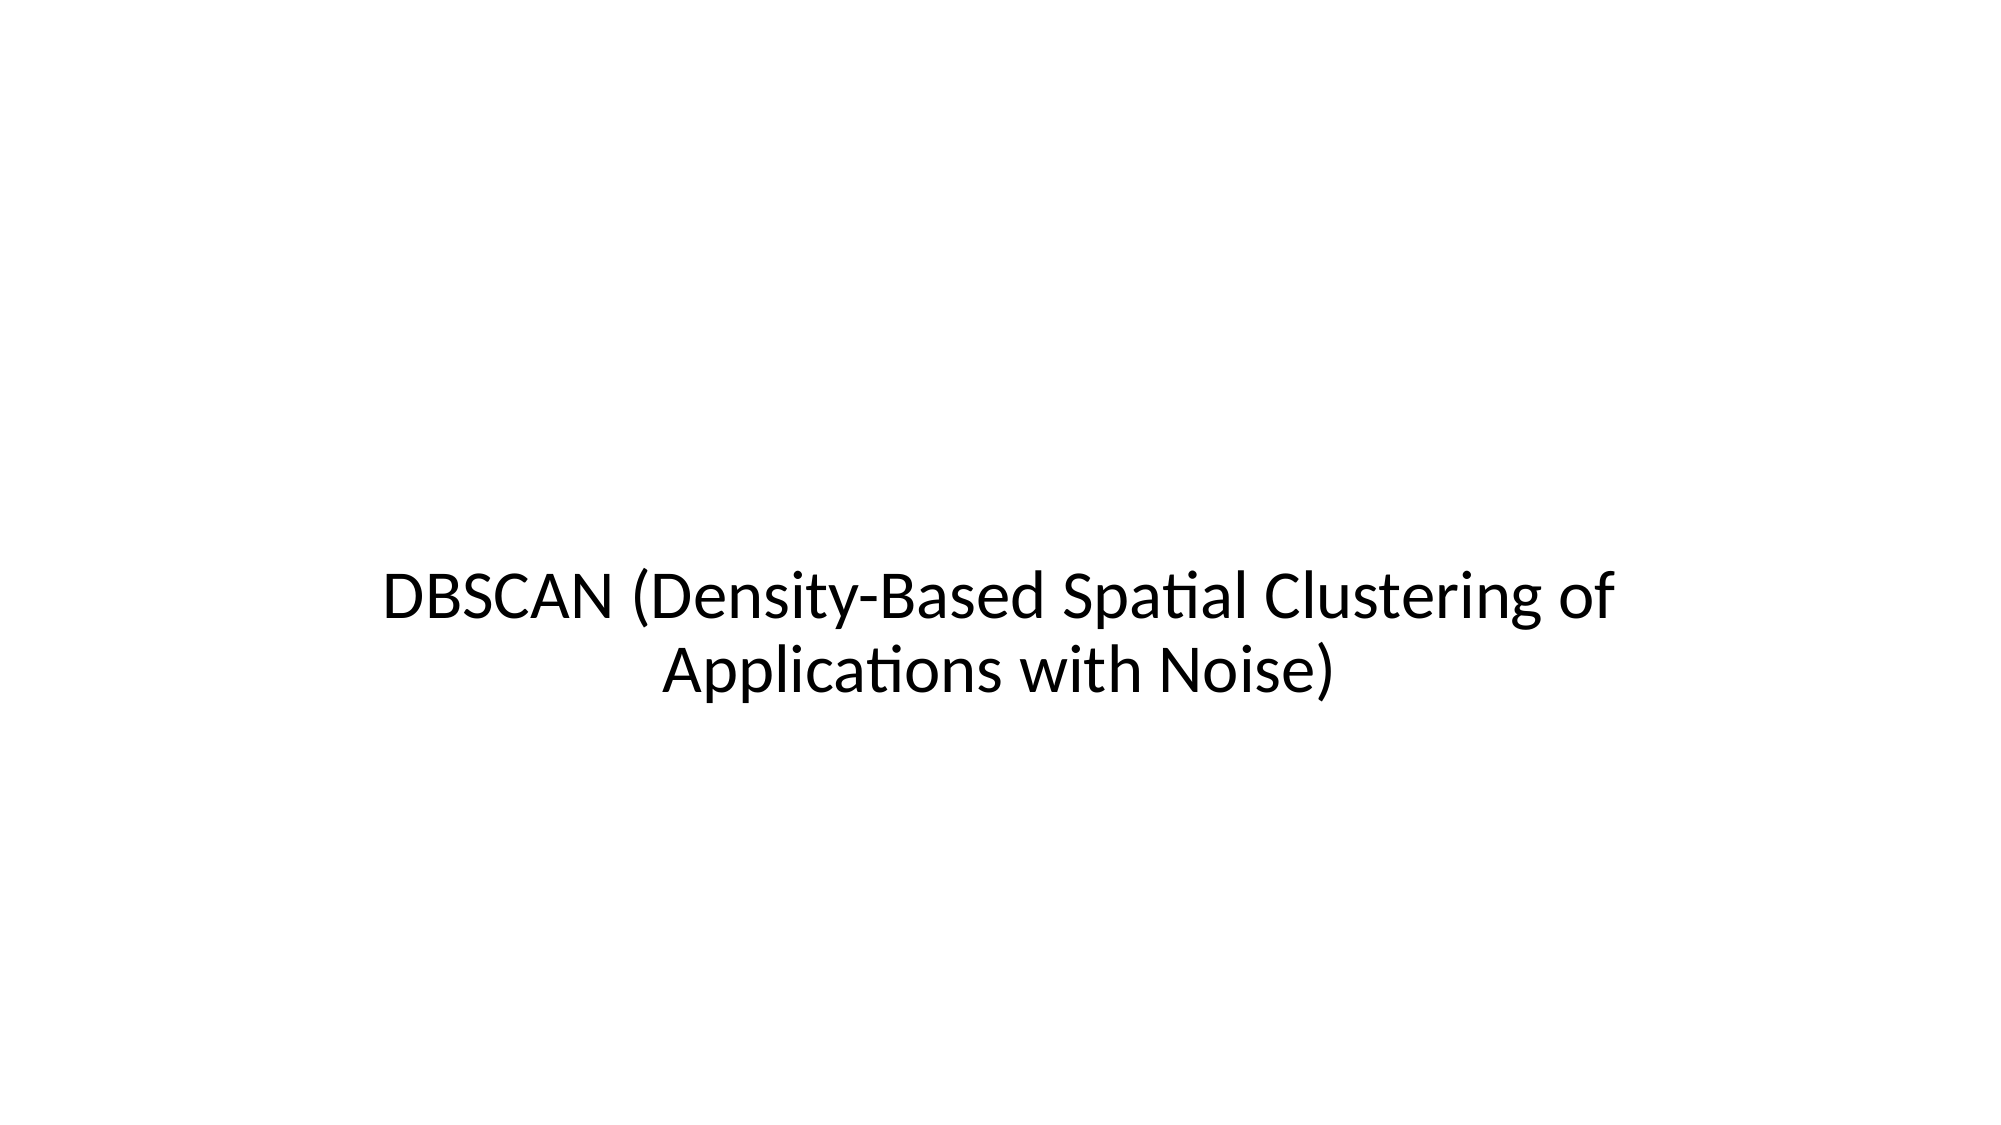

# DBSCAN (Density-Based Spatial Clustering of Applications with Noise)